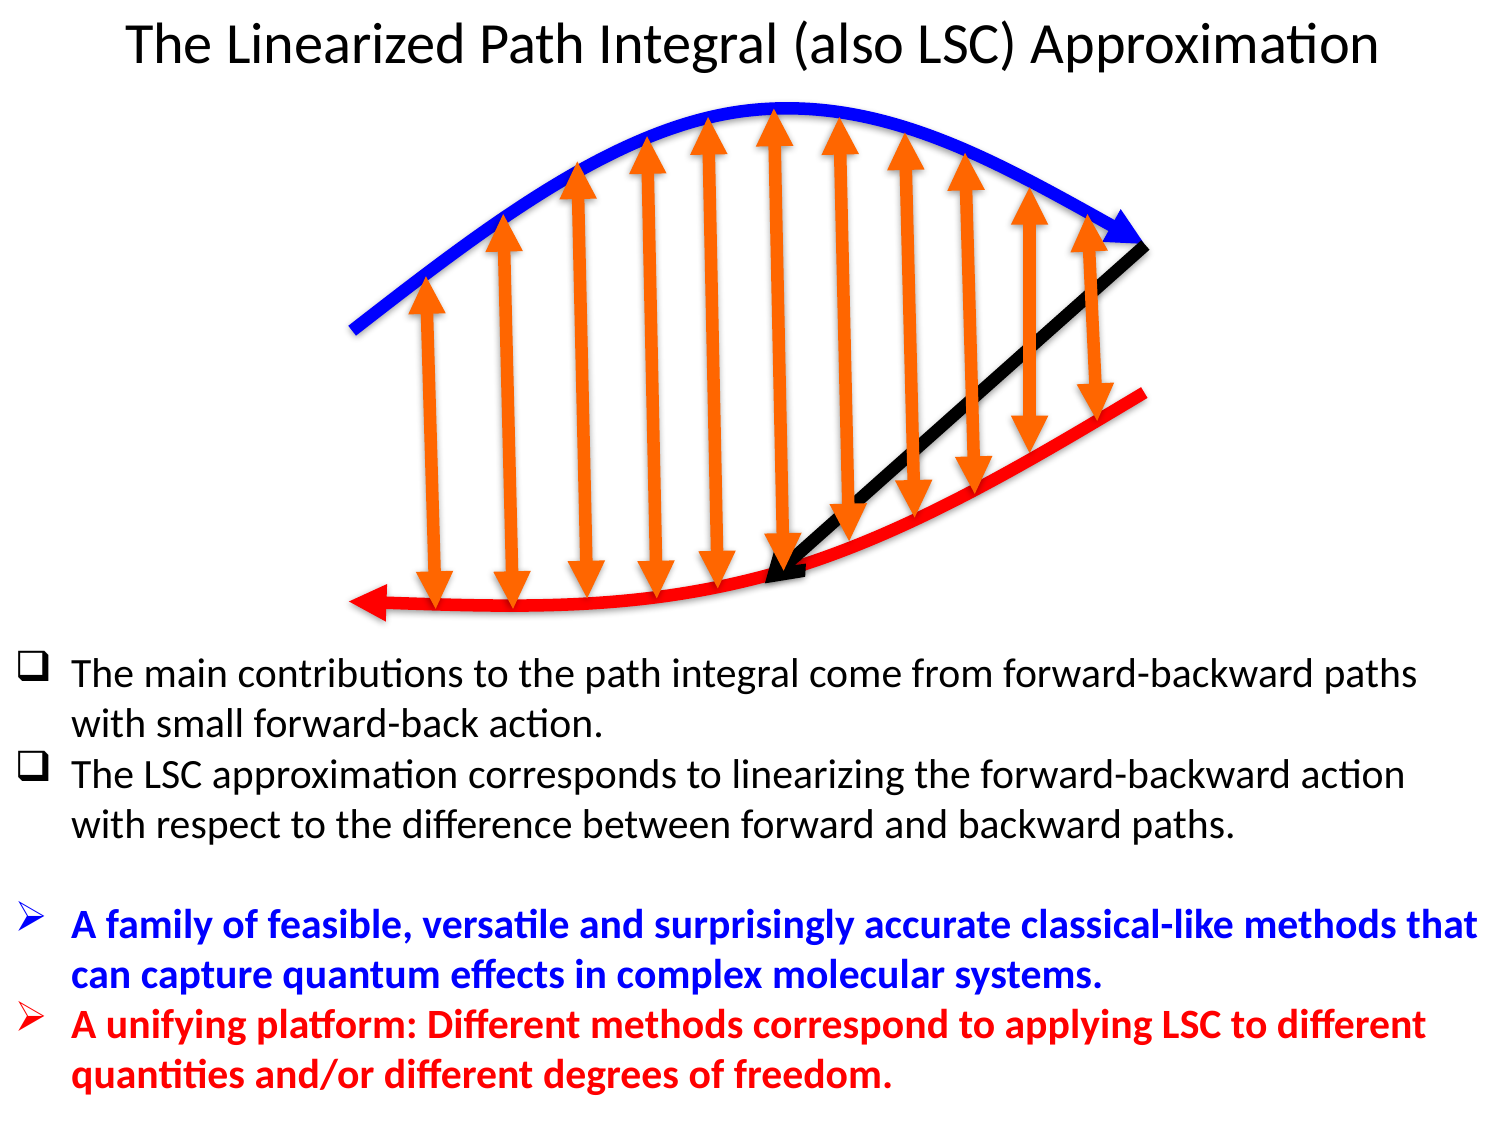

The Linearized Path Integral (also LSC) Approximation

The main contributions to the path integral come from forward-backward paths with small forward-back action.
The LSC approximation corresponds to linearizing the forward-backward action with respect to the difference between forward and backward paths.

A family of feasible, versatile and surprisingly accurate classical-like methods that can capture quantum effects in complex molecular systems.
A unifying platform: Different methods correspond to applying LSC to different quantities and/or different degrees of freedom.